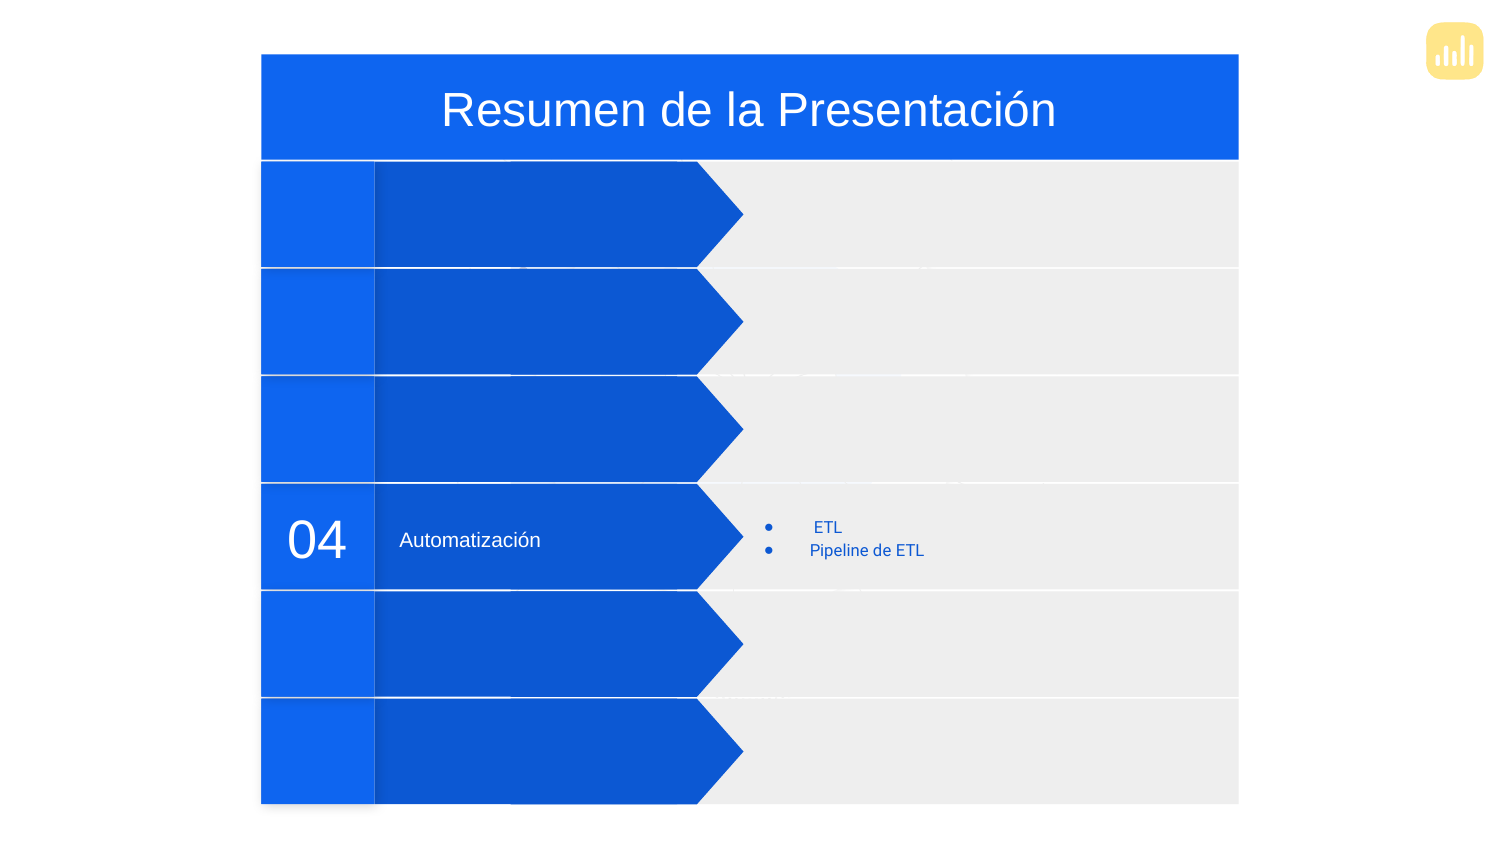

Resumen de la Presentación

04

 ETL
Pipeline de ETL
Automatización